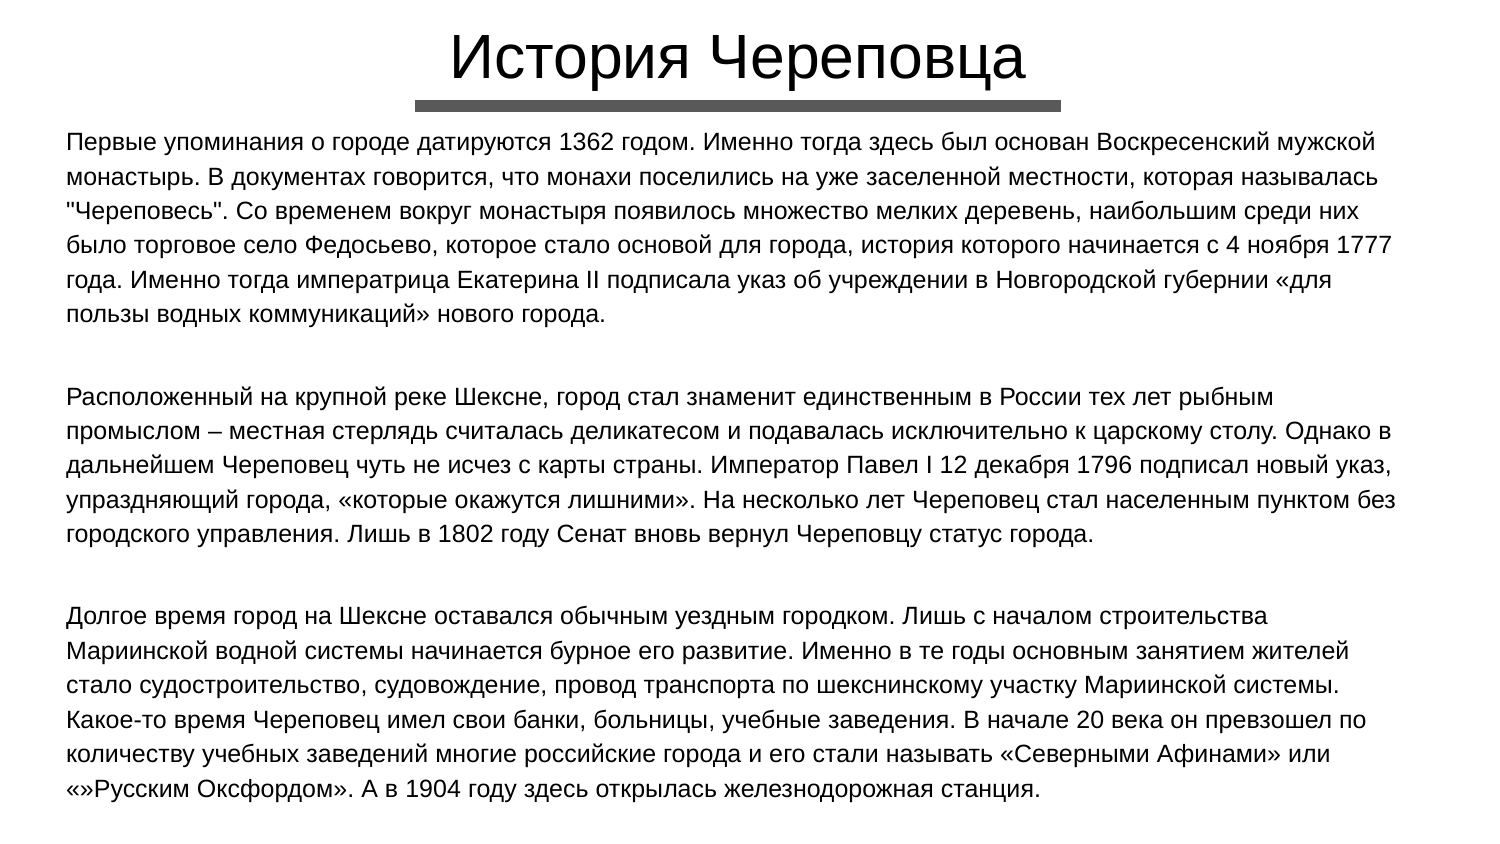

# История Череповца
Первые упоминания о городе датируются 1362 годом. Именно тогда здесь был основан Воскресенский мужской монастырь. В документах говорится, что монахи поселились на уже заселенной местности, которая называлась "Череповесь". Со временем вокруг монастыря появилось множество мелких деревень, наибольшим среди них было торговое село Федосьево, которое стало основой для города, история которого начинается с 4 ноября 1777 года. Именно тогда императрица Екатерина II подписала указ об учреждении в Новгородской губернии «для пользы водных коммуникаций» нового города.
Расположенный на крупной реке Шексне, город стал знаменит единственным в России тех лет рыбным промыслом – местная стерлядь считалась деликатесом и подавалась исключительно к царскому столу. Однако в дальнейшем Череповец чуть не исчез с карты страны. Император Павел I 12 декабря 1796 подписал новый указ, упраздняющий города, «которые окажутся лишними». На несколько лет Череповец стал населенным пунктом без городского управления. Лишь в 1802 году Сенат вновь вернул Череповцу статус города.
Долгое время город на Шексне оставался обычным уездным городком. Лишь с началом строительства Мариинской водной системы начинается бурное его развитие. Именно в те годы основным занятием жителей стало судостроительство, судовождение, провод транспорта по шекснинскому участку Мариинской системы. Какое-то время Череповец имел свои банки, больницы, учебные заведения. В начале 20 века он превзошел по количеству учебных заведений многие российские города и его стали называть «Северными Афинами» или «»Русским Оксфордом». А в 1904 году здесь открылась железнодорожная станция.